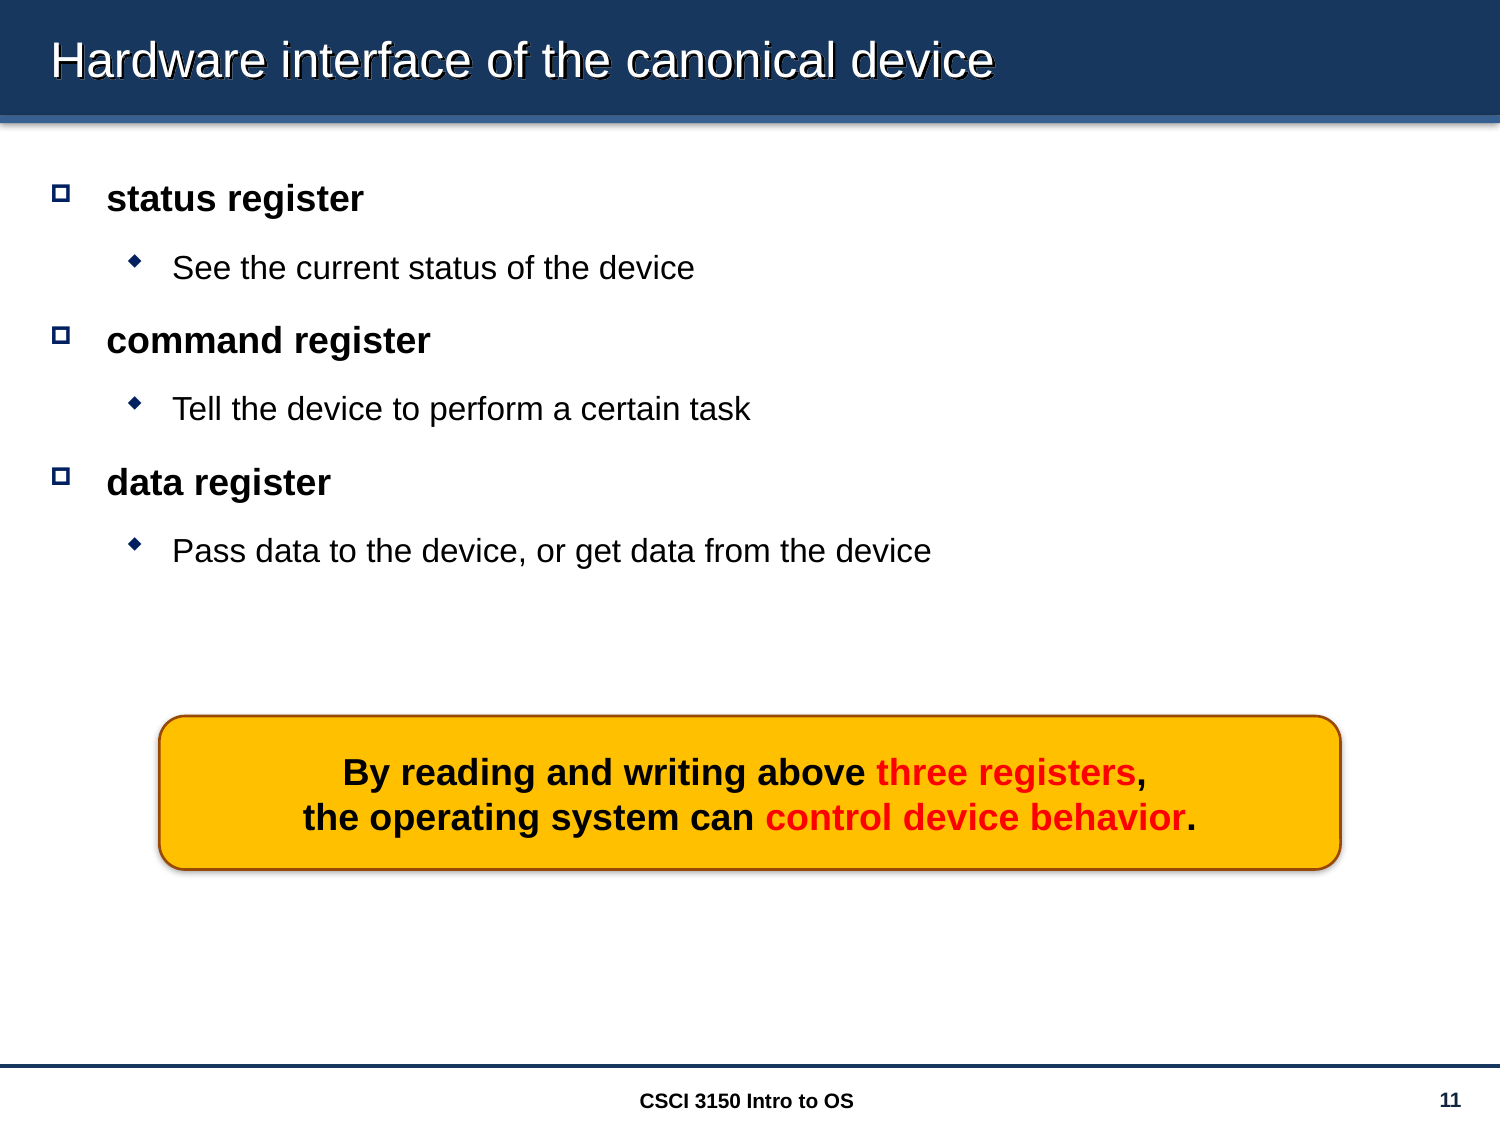

# Hardware interface of the canonical device
status register
See the current status of the device
command register
Tell the device to perform a certain task
data register
Pass data to the device, or get data from the device

By reading and writing above three registers,
the operating system can control device behavior.
CSCI 3150 Intro to OS
11